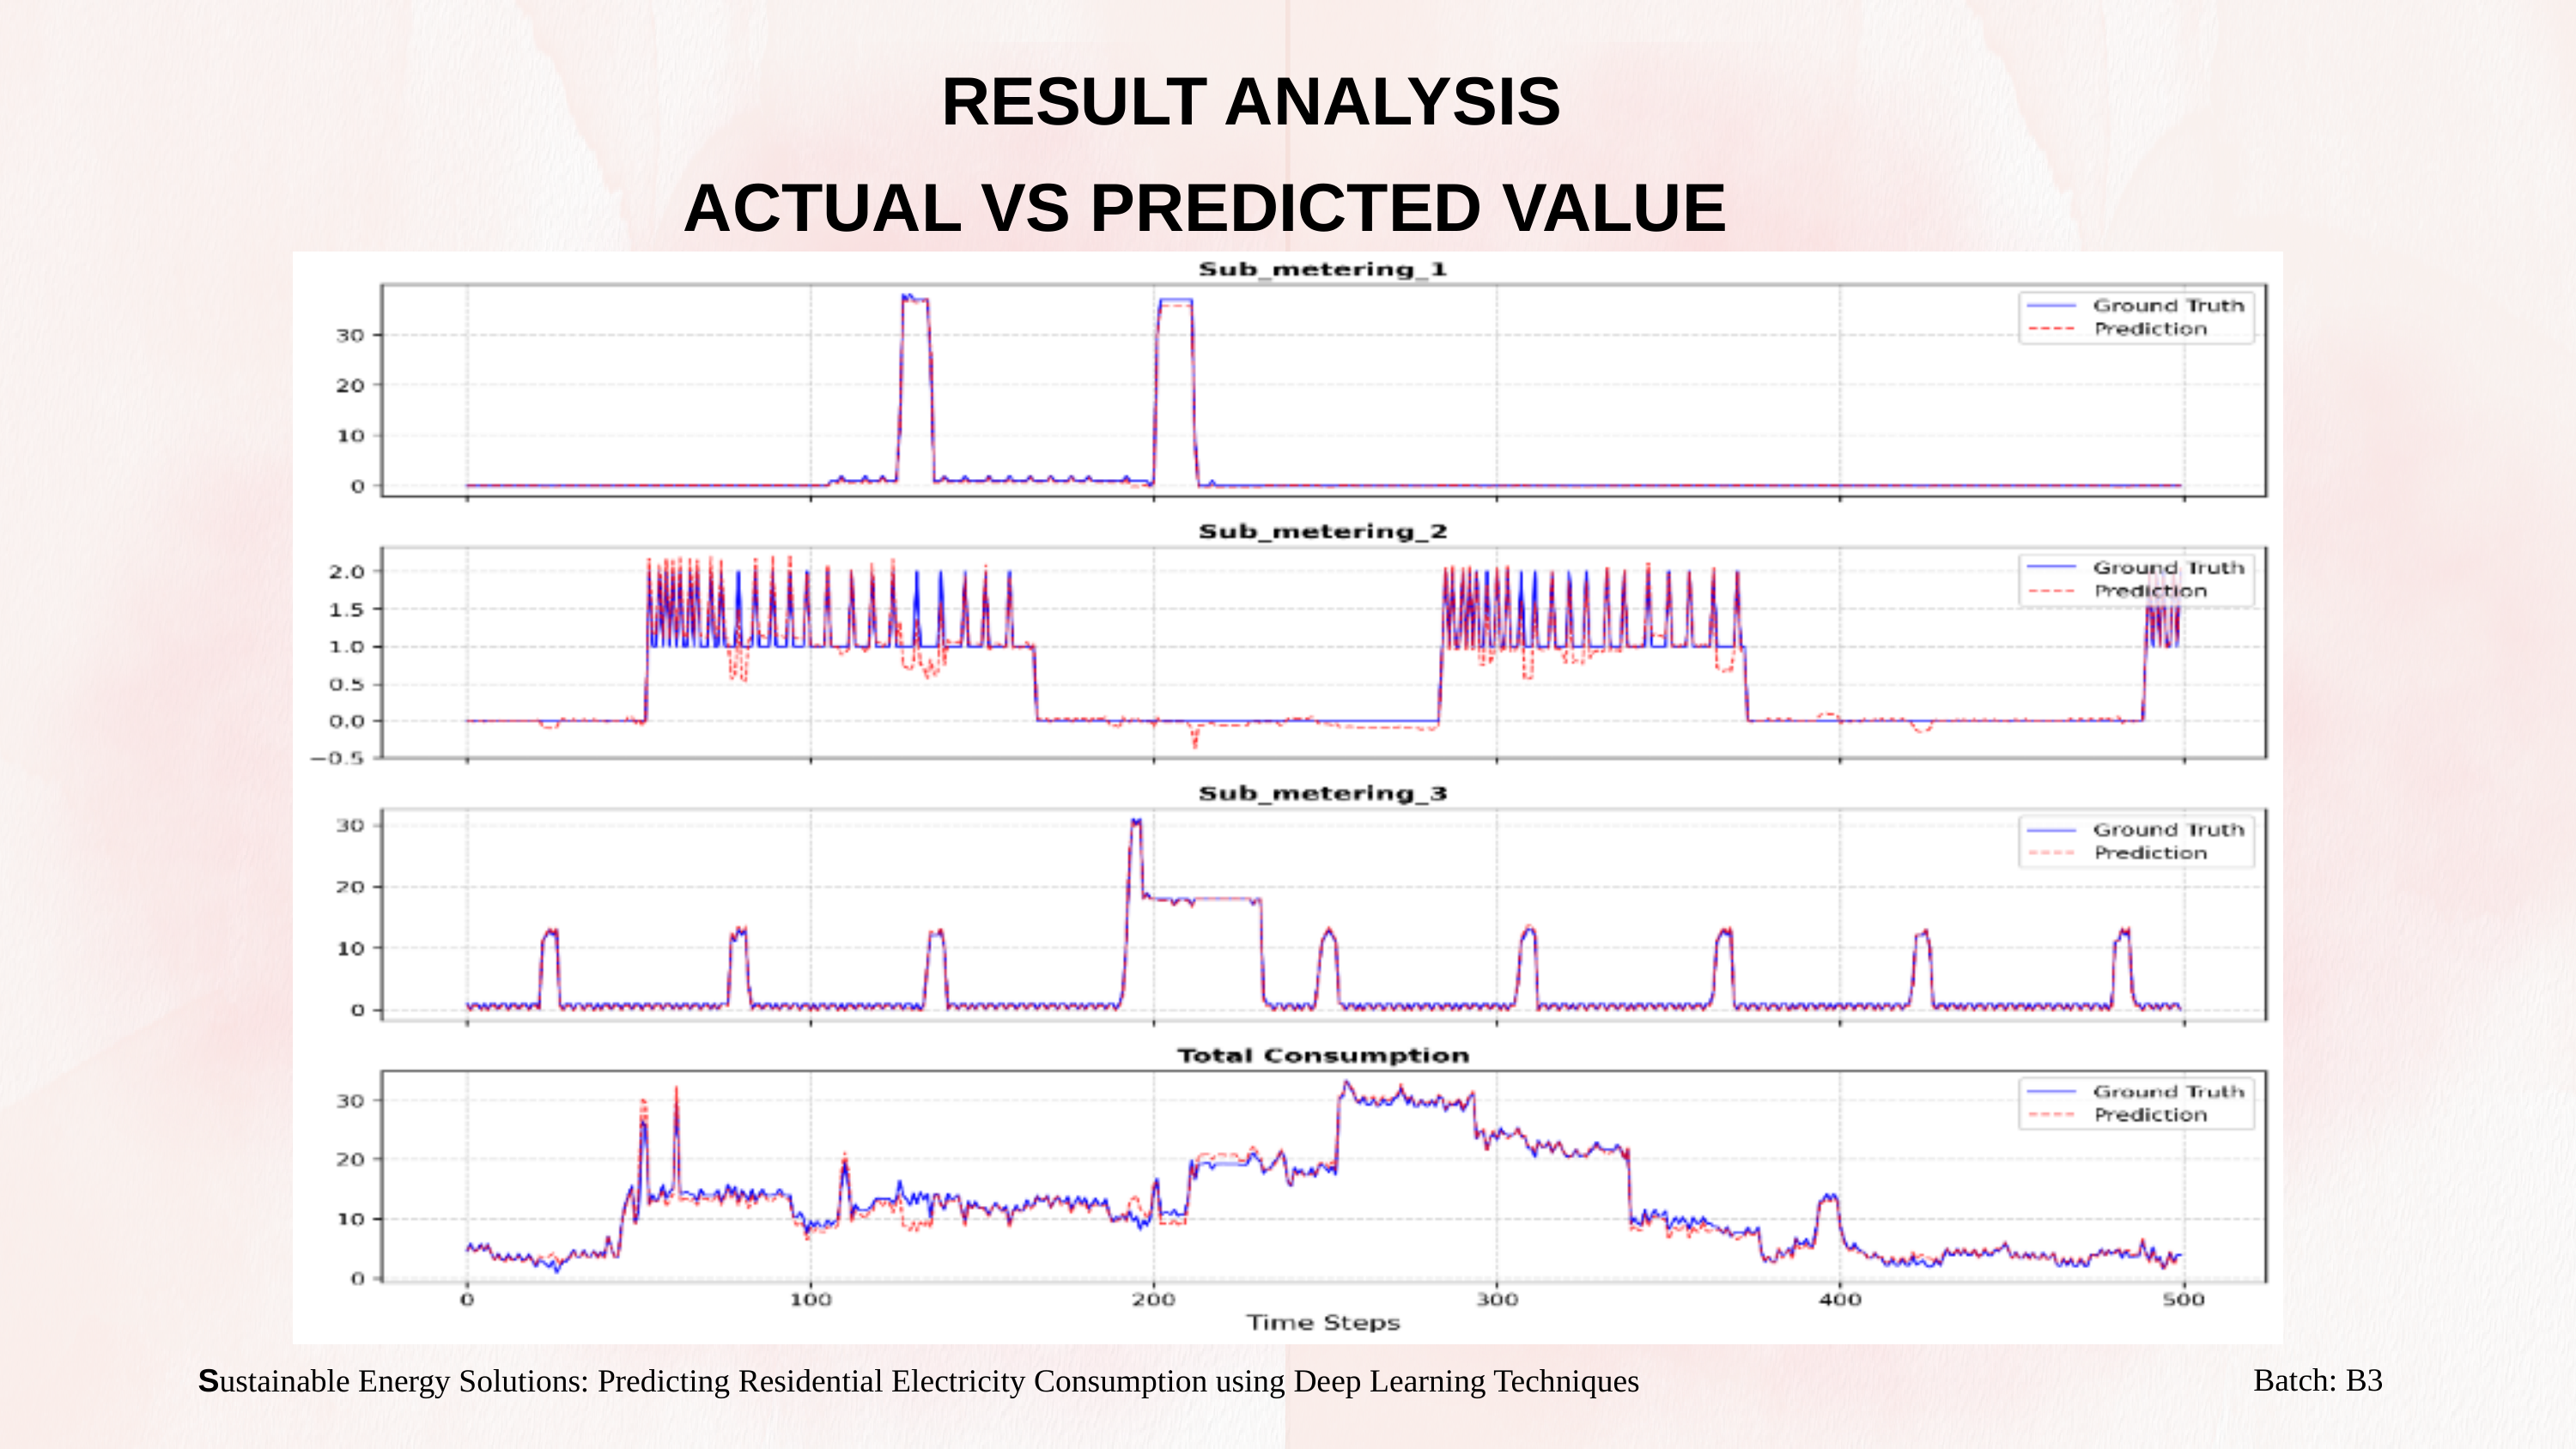

RESULT ANALYSIS
ACTUAL VS PREDICTED VALUE

Batch: B3

Sustainable Energy Solutions: Predicting Residential Electricity Consumption using Deep Learning Techniques